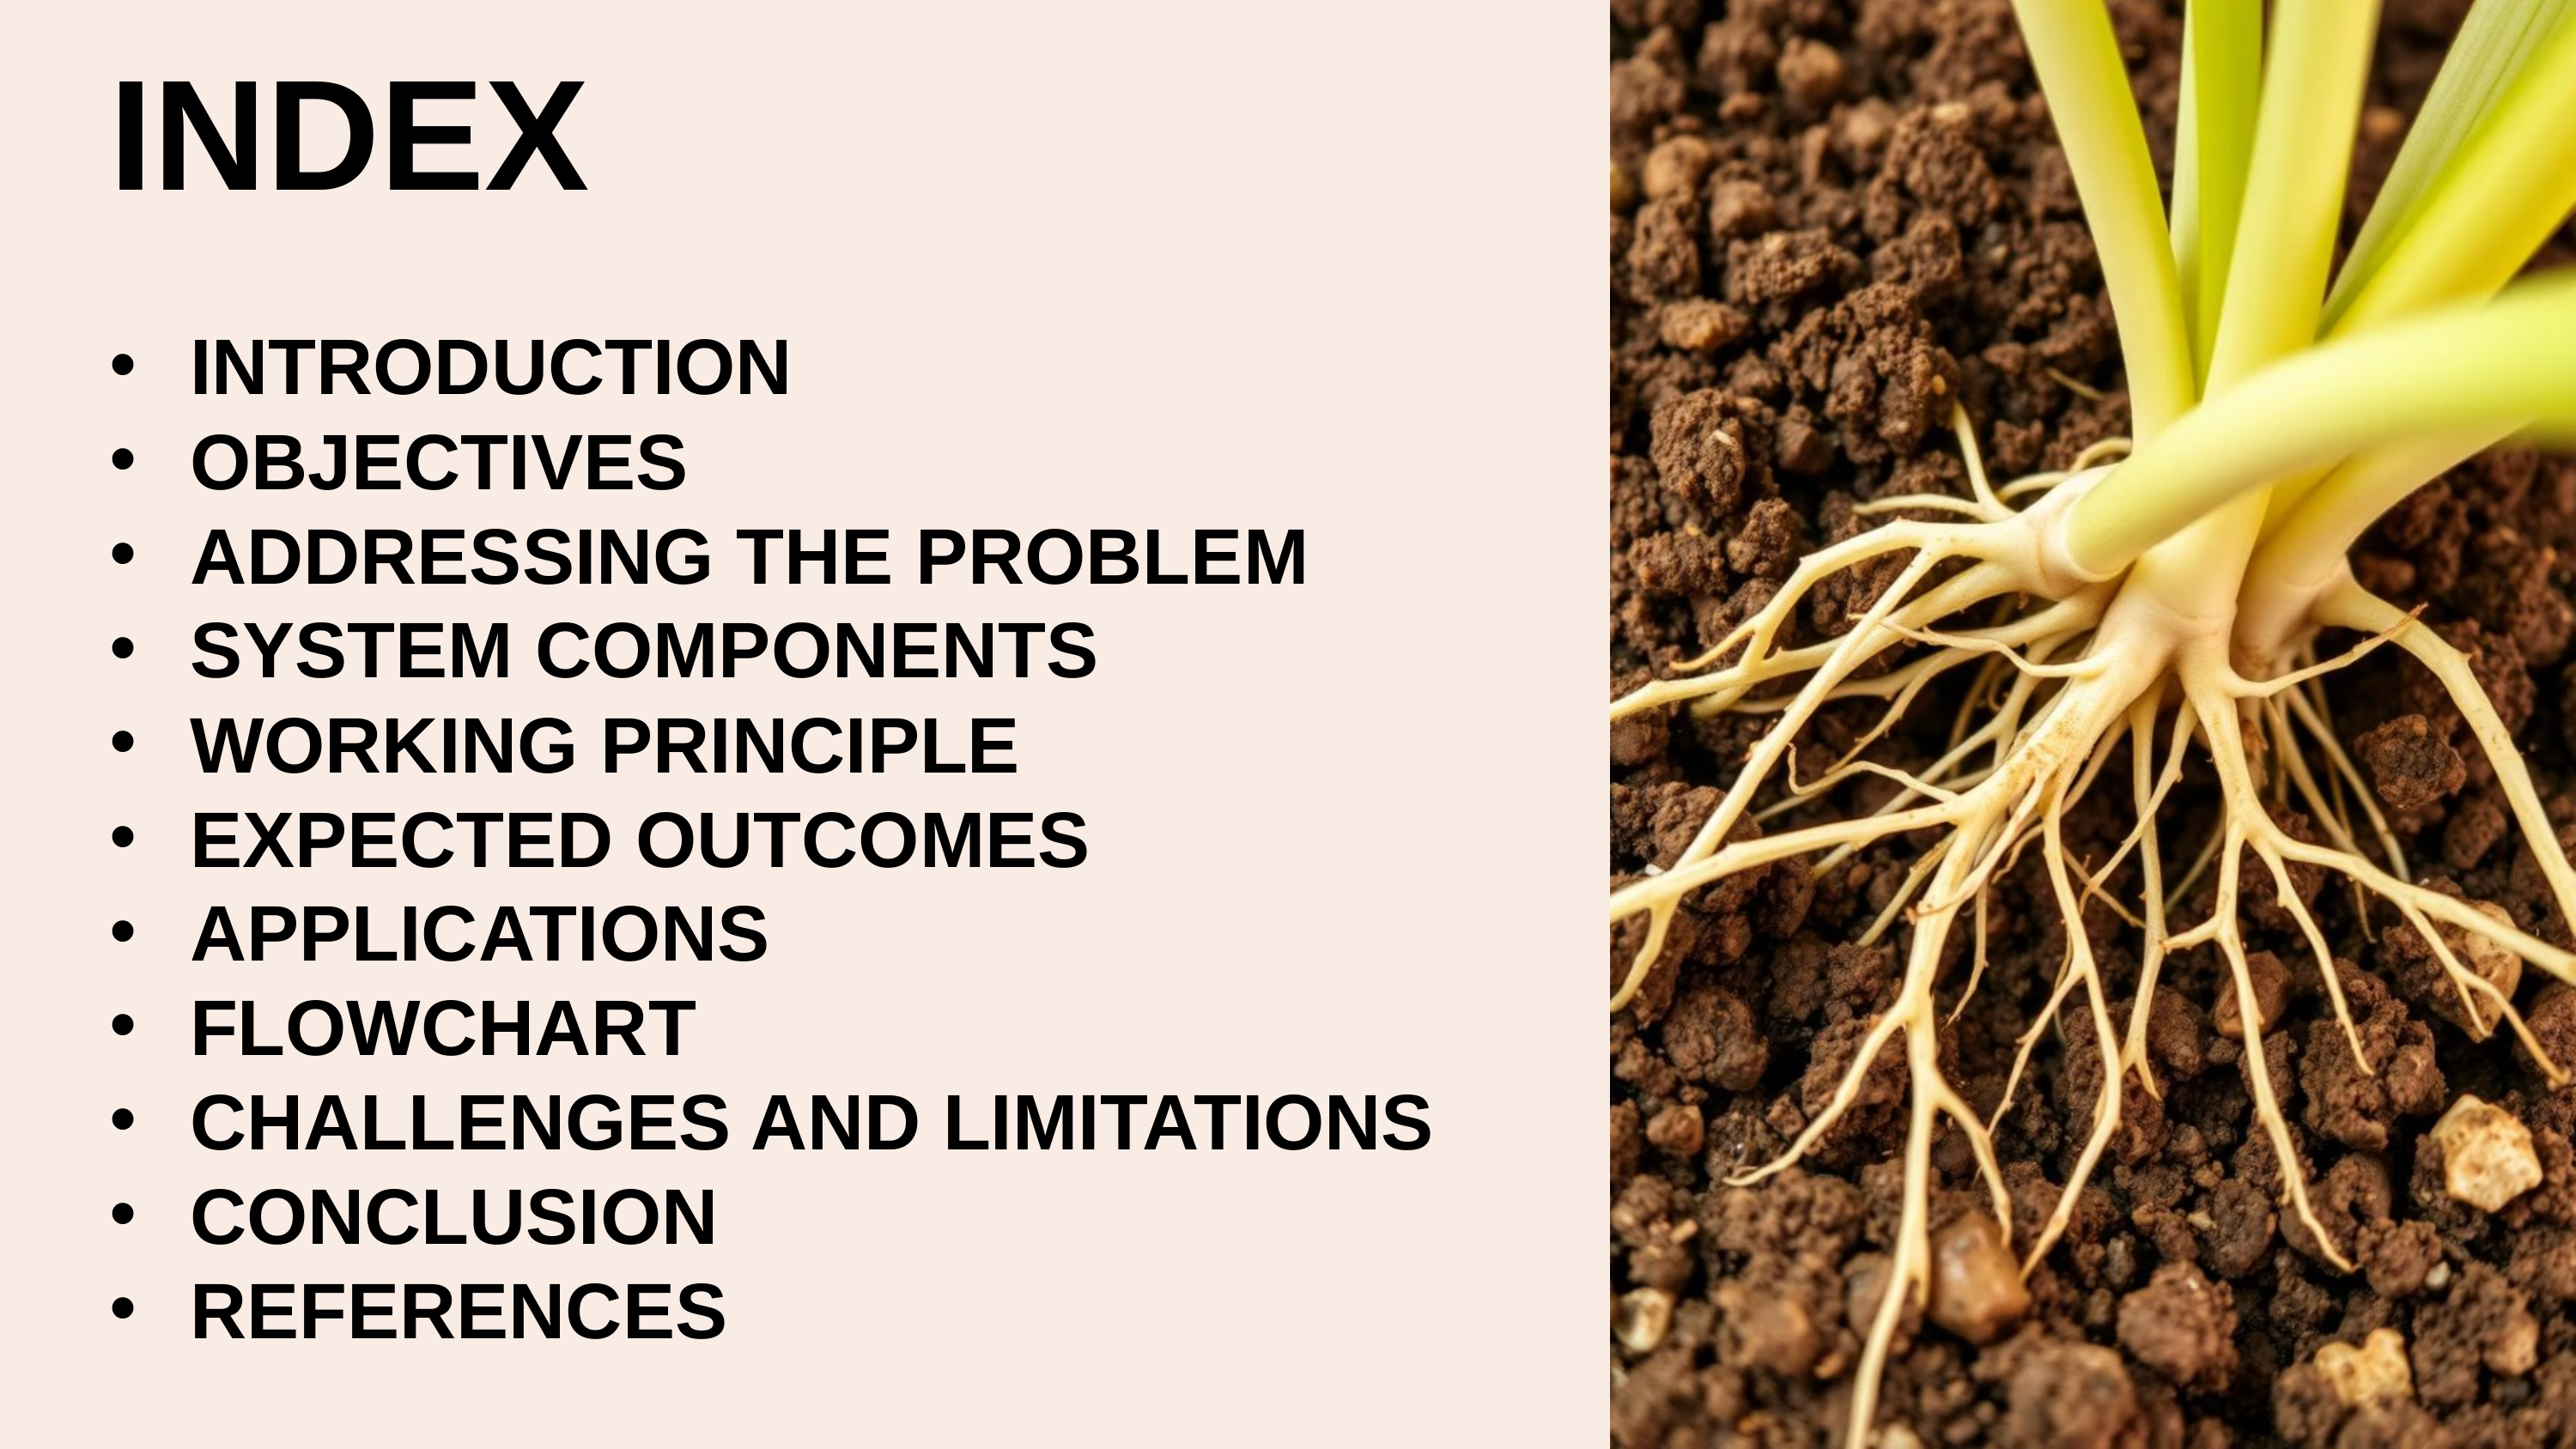

INDEX

INTRODUCTION
OBJECTIVES
ADDRESSING THE PROBLEM
SYSTEM COMPONENTS
WORKING PRINCIPLE
EXPECTED OUTCOMES
APPLICATIONS
FLOWCHART
CHALLENGES AND LIMITATIONS
CONCLUSION
REFERENCES